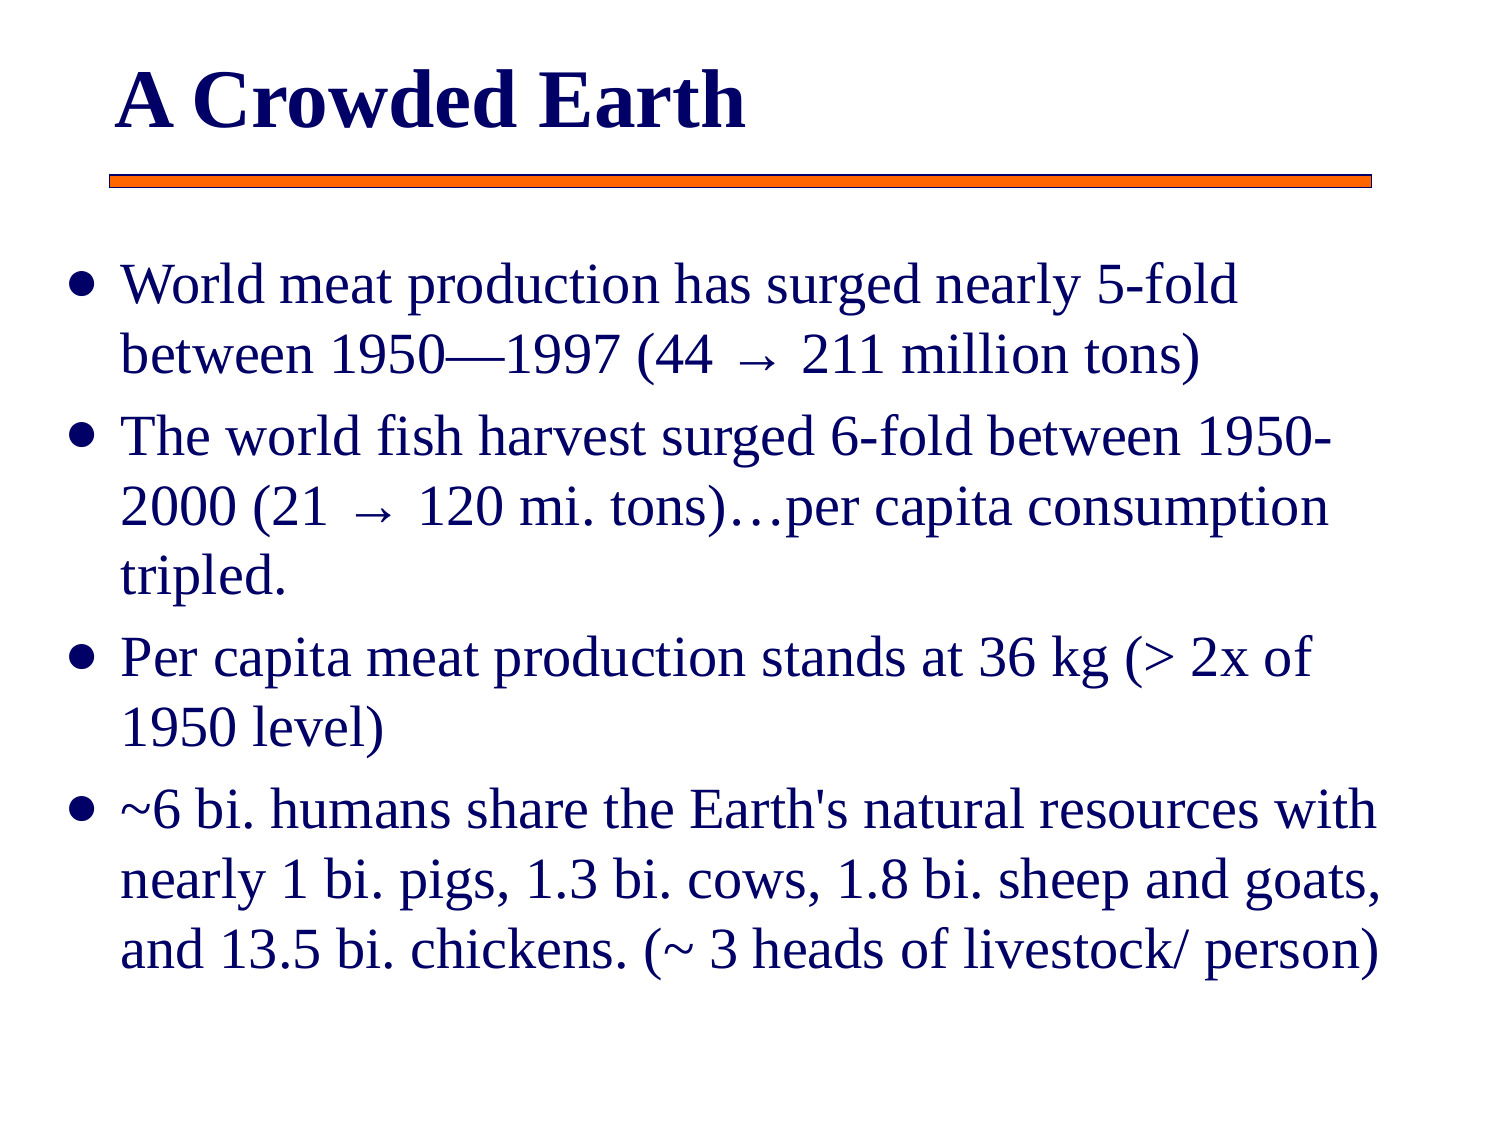

# A Crowded Earth
World meat production has surged nearly 5-fold between 1950—1997 (44 → 211 million tons)
The world fish harvest surged 6-fold between 1950-2000 (21 → 120 mi. tons)…per capita consumption tripled.
Per capita meat production stands at 36 kg (> 2x of 1950 level)
~6 bi. humans share the Earth's natural resources with nearly 1 bi. pigs, 1.3 bi. cows, 1.8 bi. sheep and goats, and 13.5 bi. chickens. (~ 3 heads of livestock/ person)